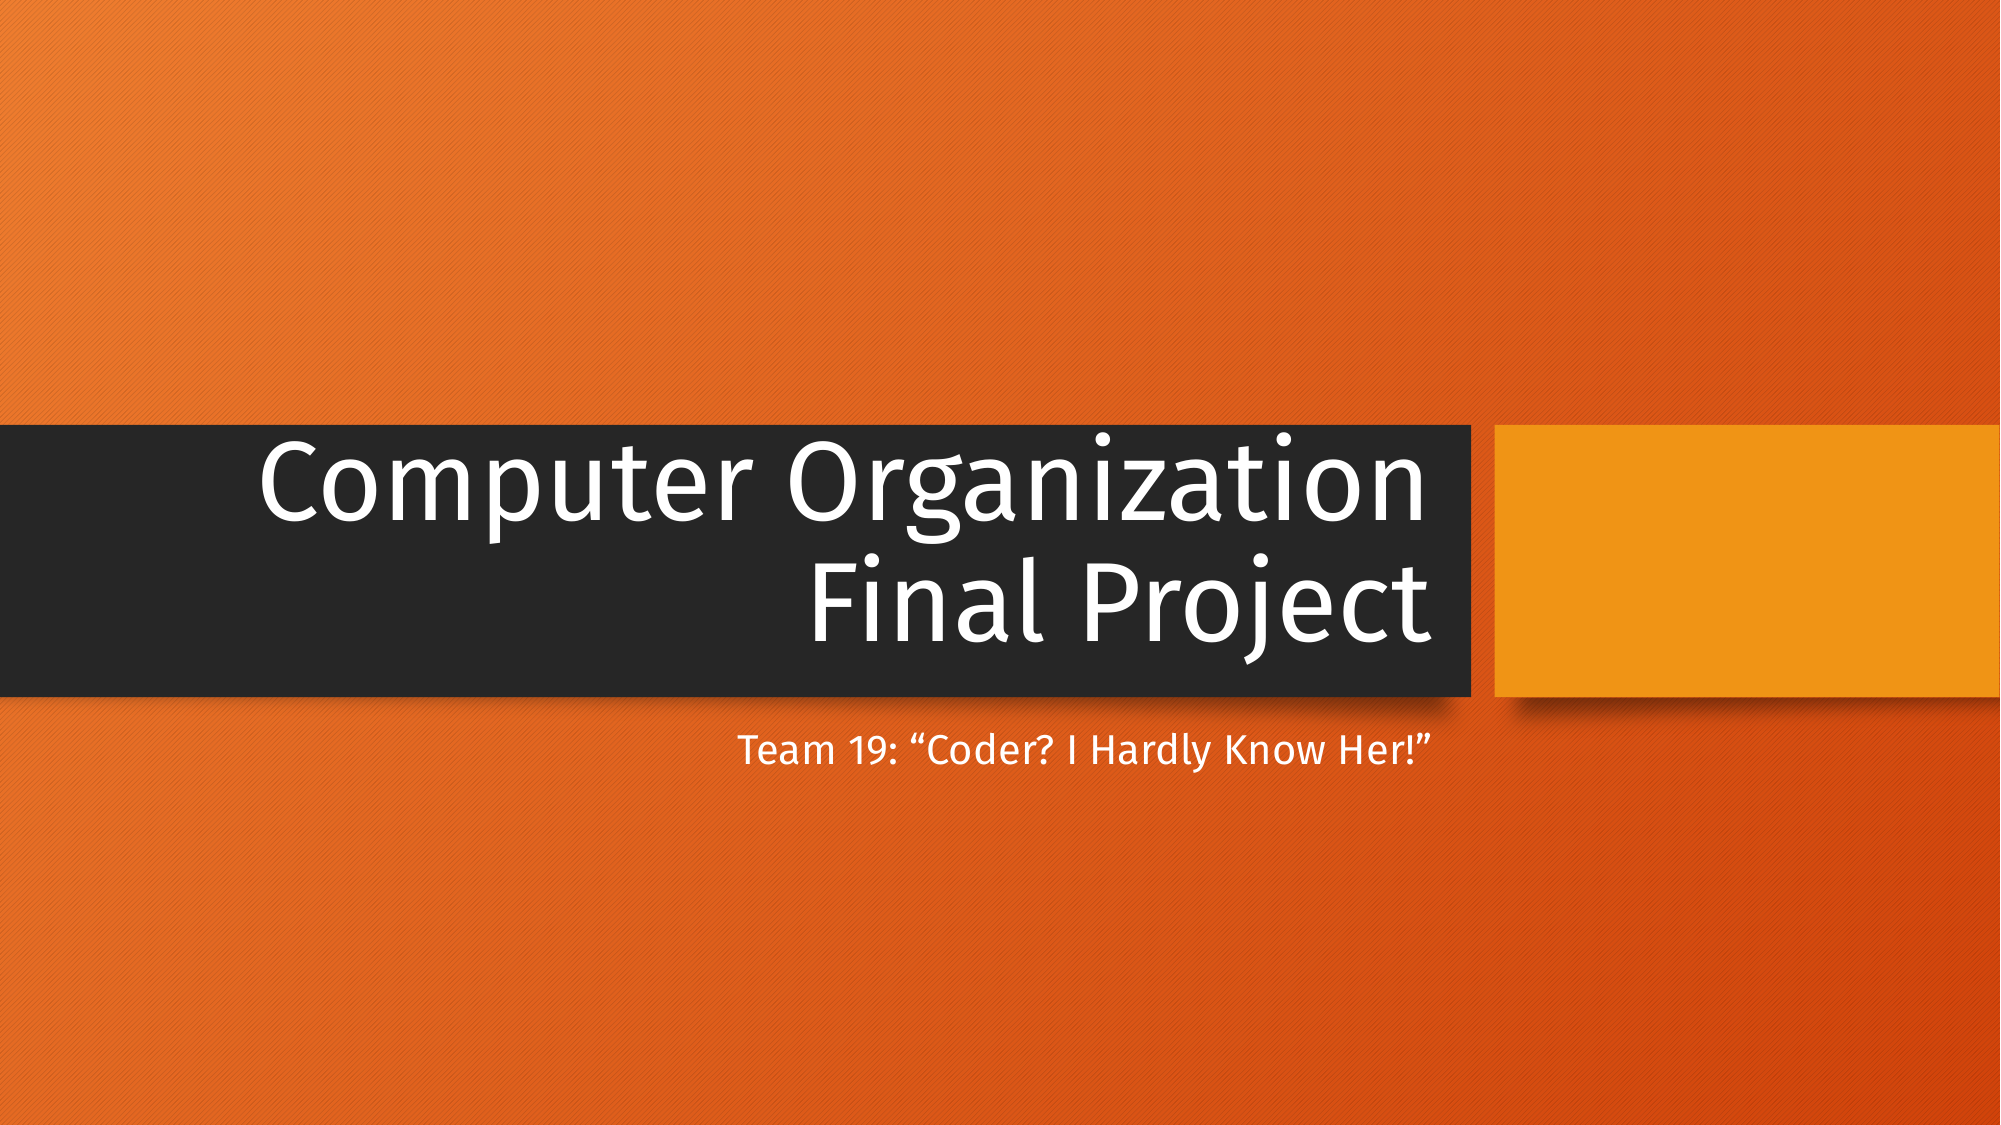

# Computer Organization Final Project
Team 19: “Coder? I Hardly Know Her!”